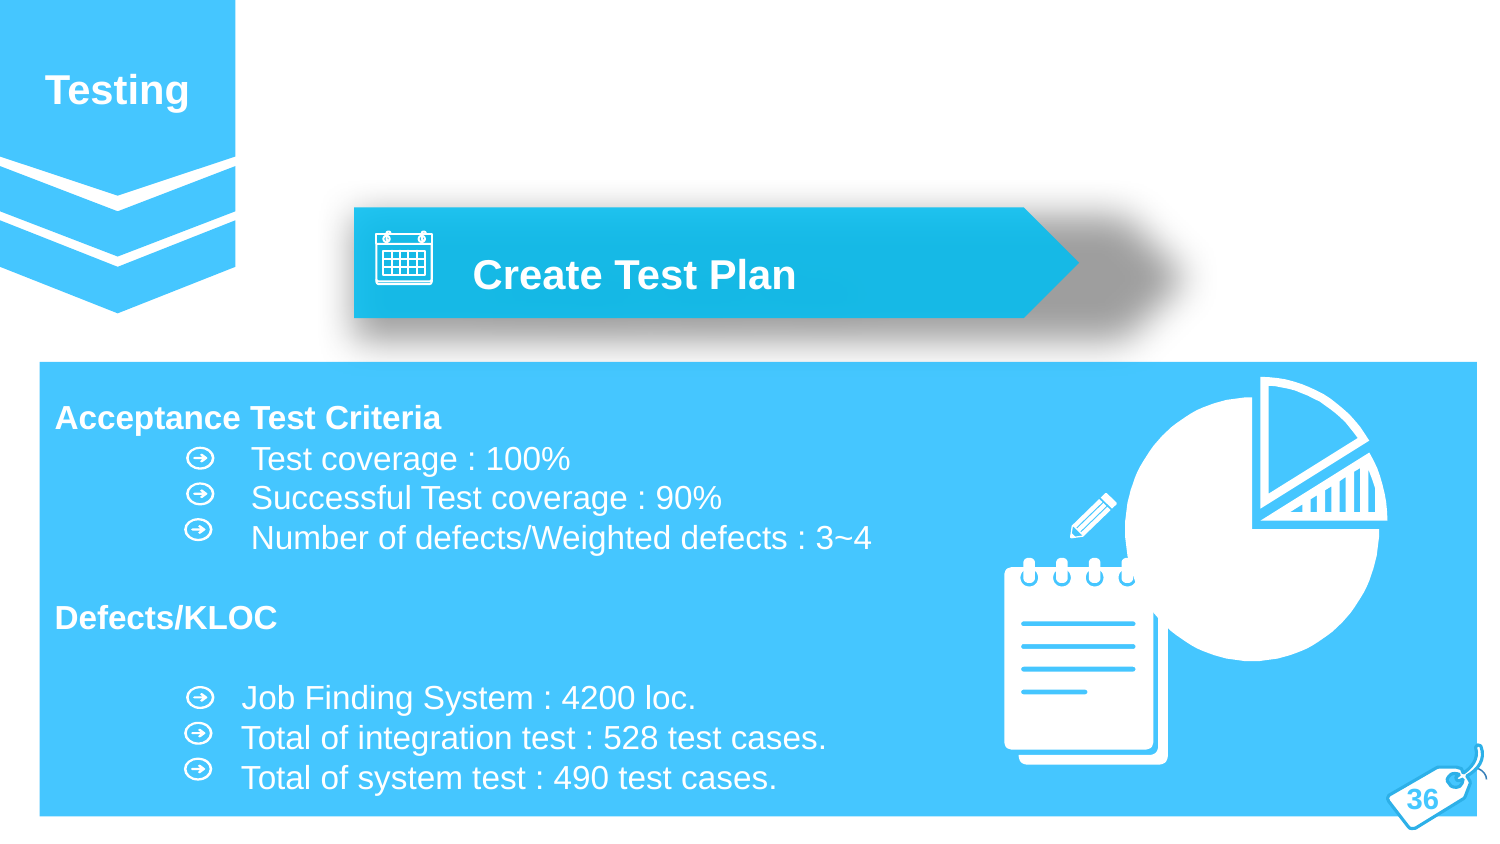

Testing

         Create Test Plan

Acceptance Test Criteria
	     Test coverage : 100%
	     Successful Test coverage : 90%
	     Number of defects/Weighted defects : 3~4

Defects/KLOC

   	    Job Finding System : 4200 loc.
   	    Total of integration test : 528 test cases.
   	    Total of system test : 490 test cases.

36